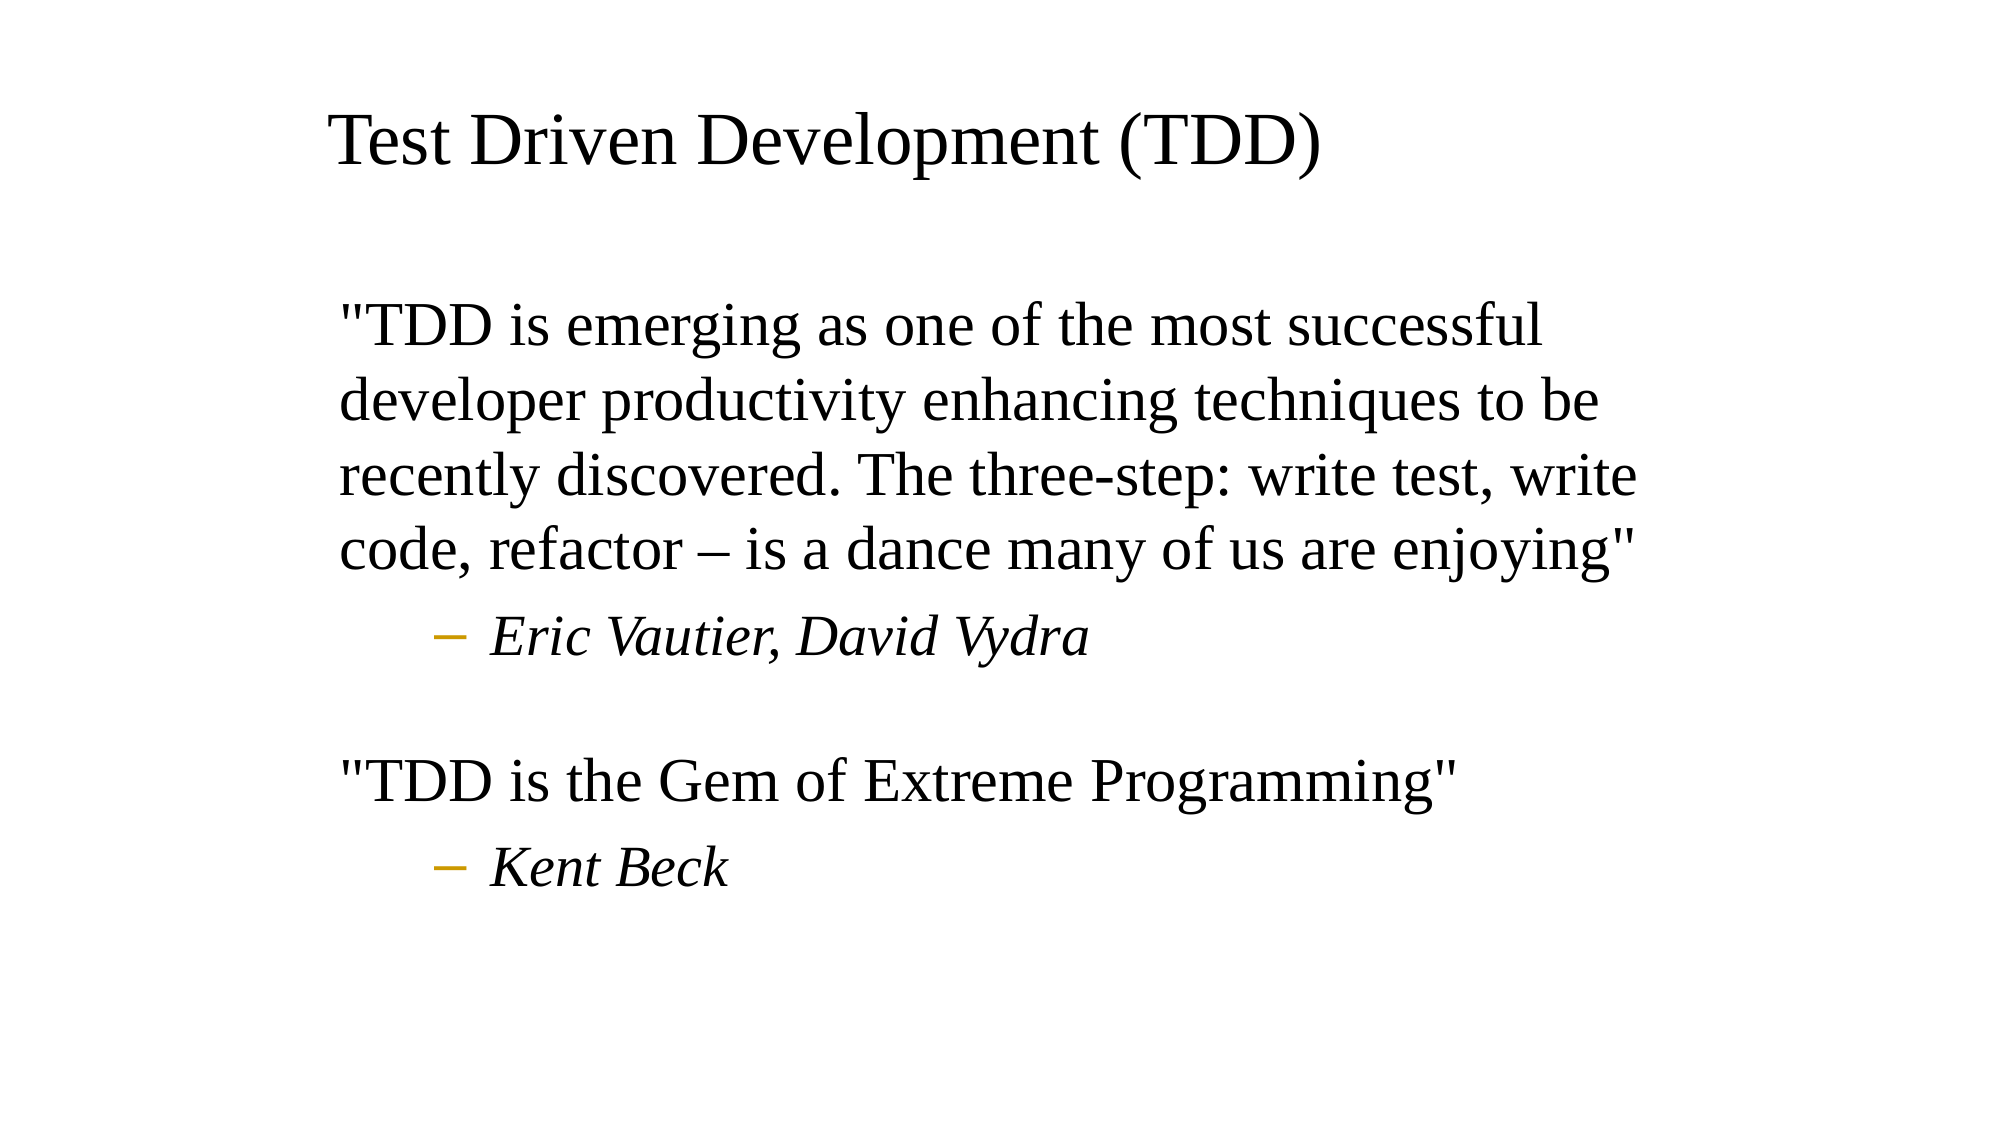

Test Driven Development (TDD)
"TDD is emerging as one of the most successful developer productivity enhancing techniques to be recently discovered. The three-step: write test, write code, refactor – is a dance many of us are enjoying"
Eric Vautier, David Vydra

"TDD is the Gem of Extreme Programming"
Kent Beck